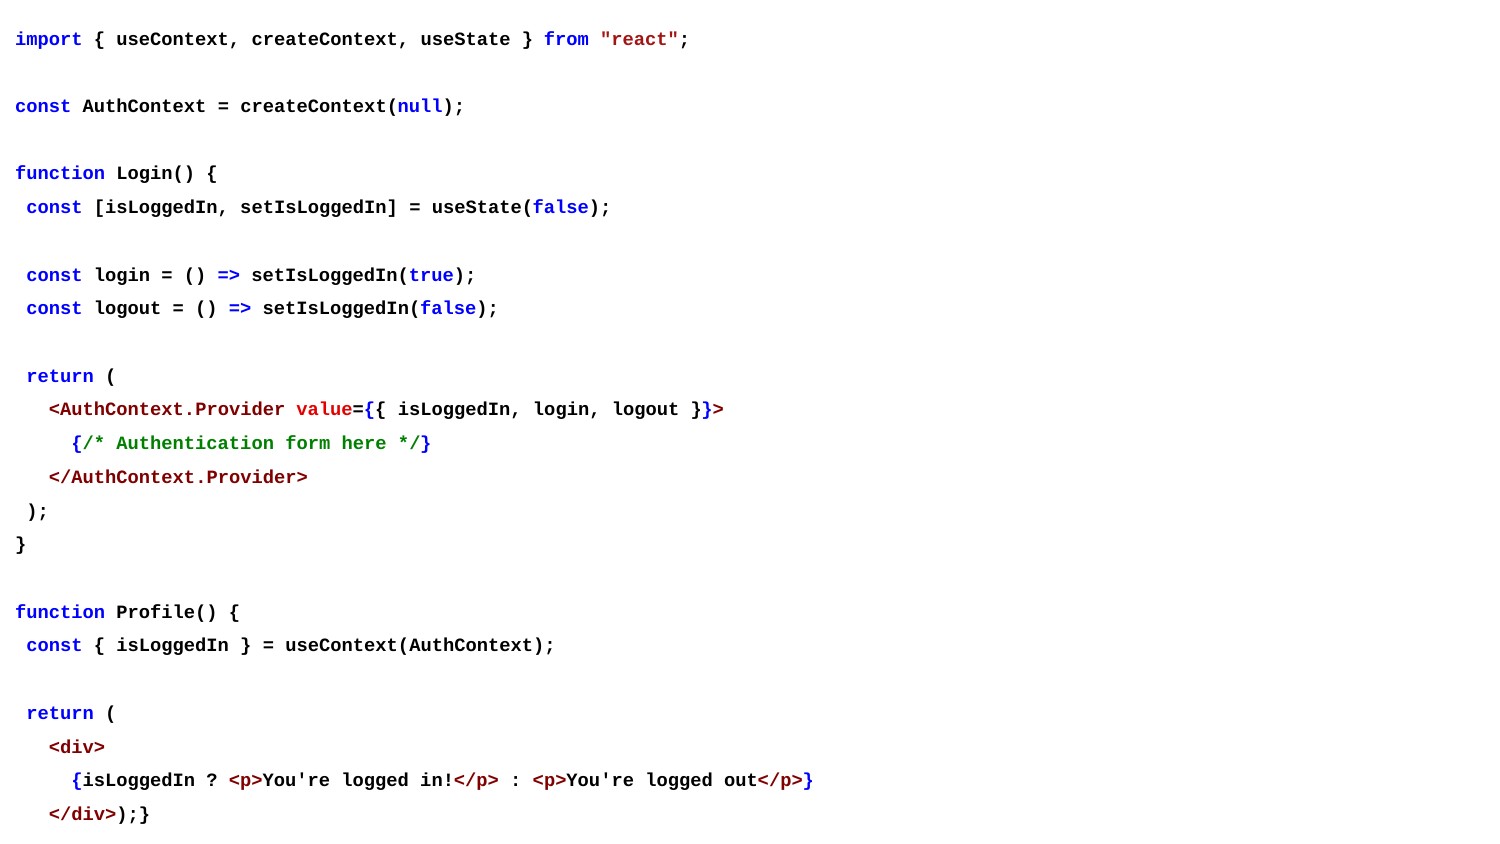

import { useContext, createContext, useState } from "react";

const AuthContext = createContext(null);

function Login() {
 const [isLoggedIn, setIsLoggedIn] = useState(false);

 const login = () => setIsLoggedIn(true);
 const logout = () => setIsLoggedIn(false);

 return (
   <AuthContext.Provider value={{ isLoggedIn, login, logout }}>
     {/* Authentication form here */}
   </AuthContext.Provider>
 );
}

function Profile() {
 const { isLoggedIn } = useContext(AuthContext);

 return (
   <div>
     {isLoggedIn ? <p>You're logged in!</p> : <p>You're logged out</p>}
   </div>);}